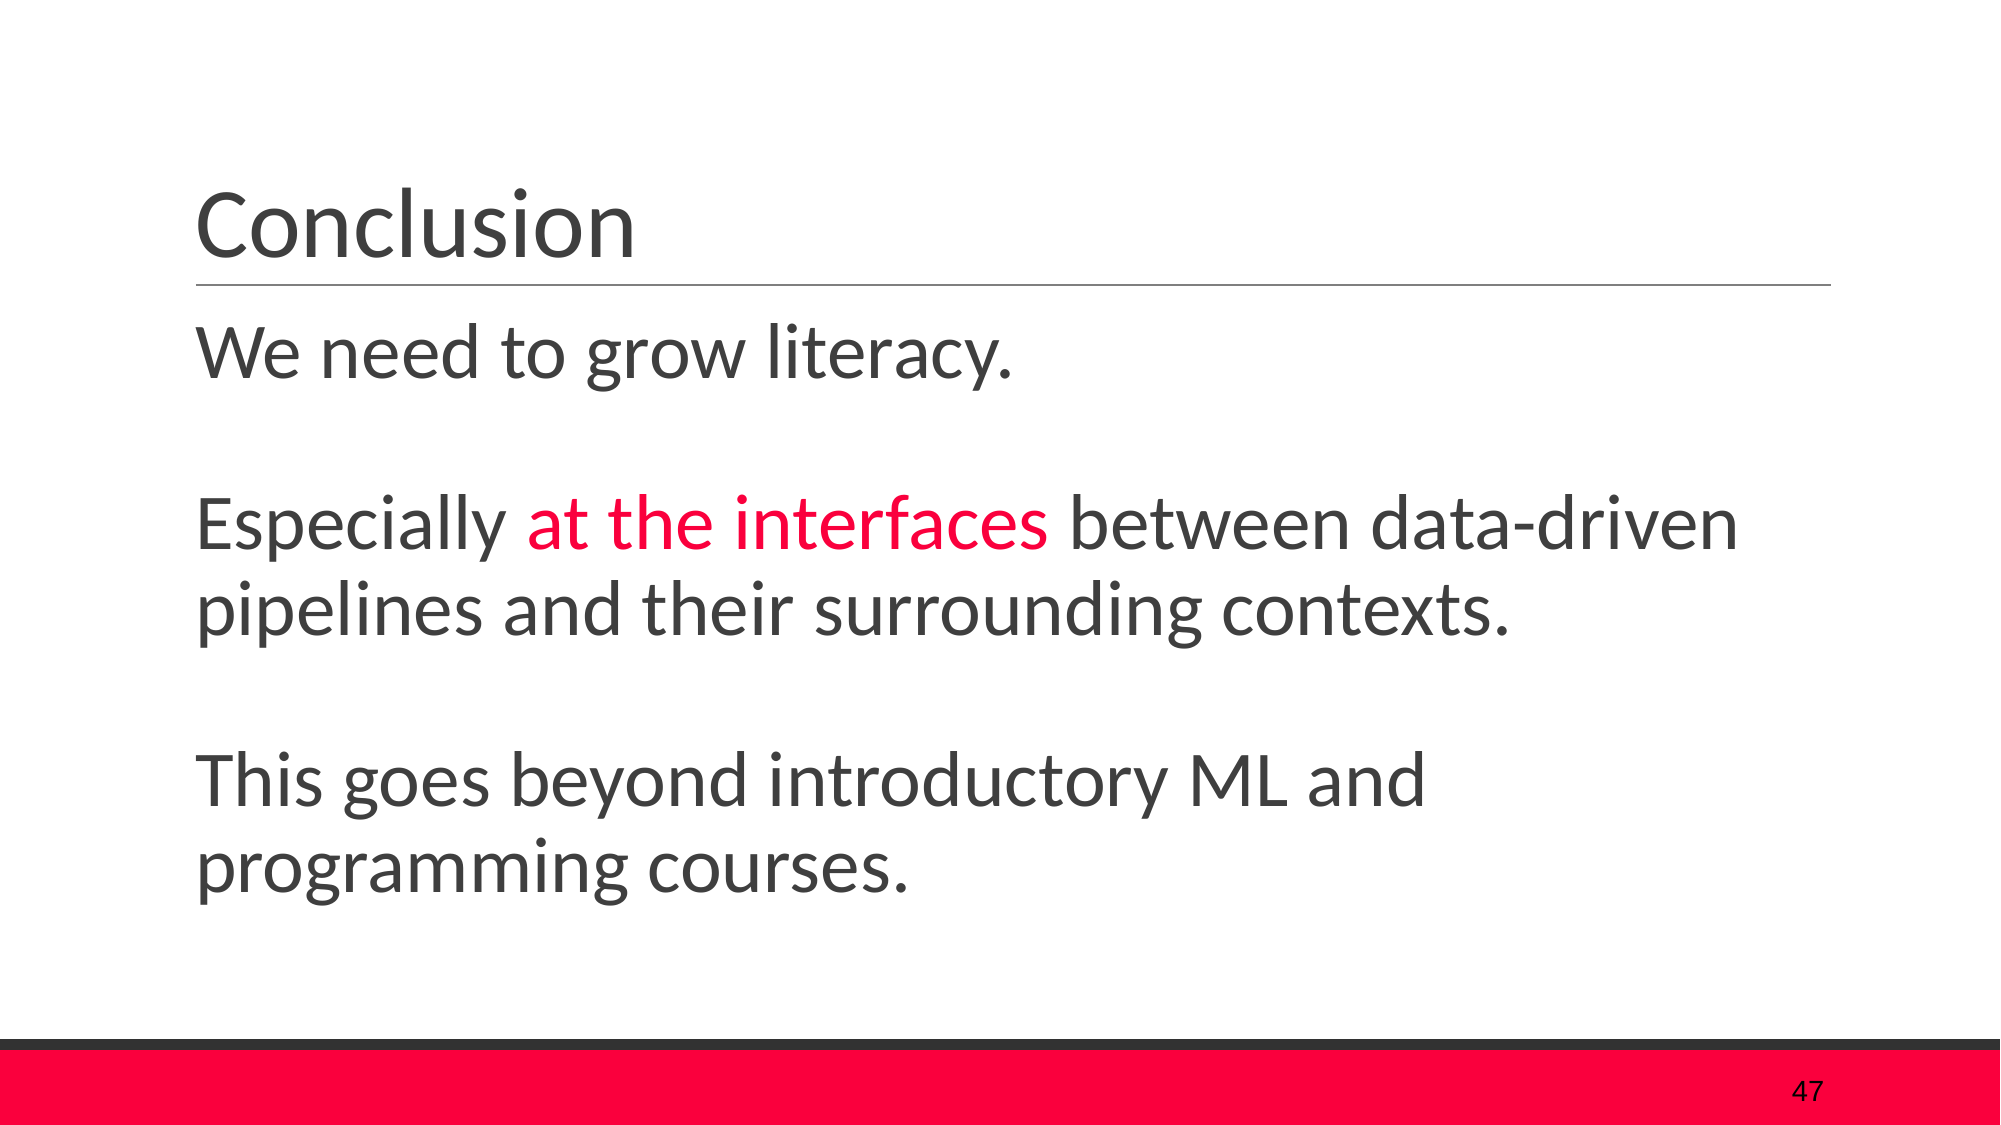

# Conclusion
We need to grow literacy.

Especially at the interfaces between data-driven pipelines and their surrounding contexts.

This goes beyond introductory ML and programming courses.

47